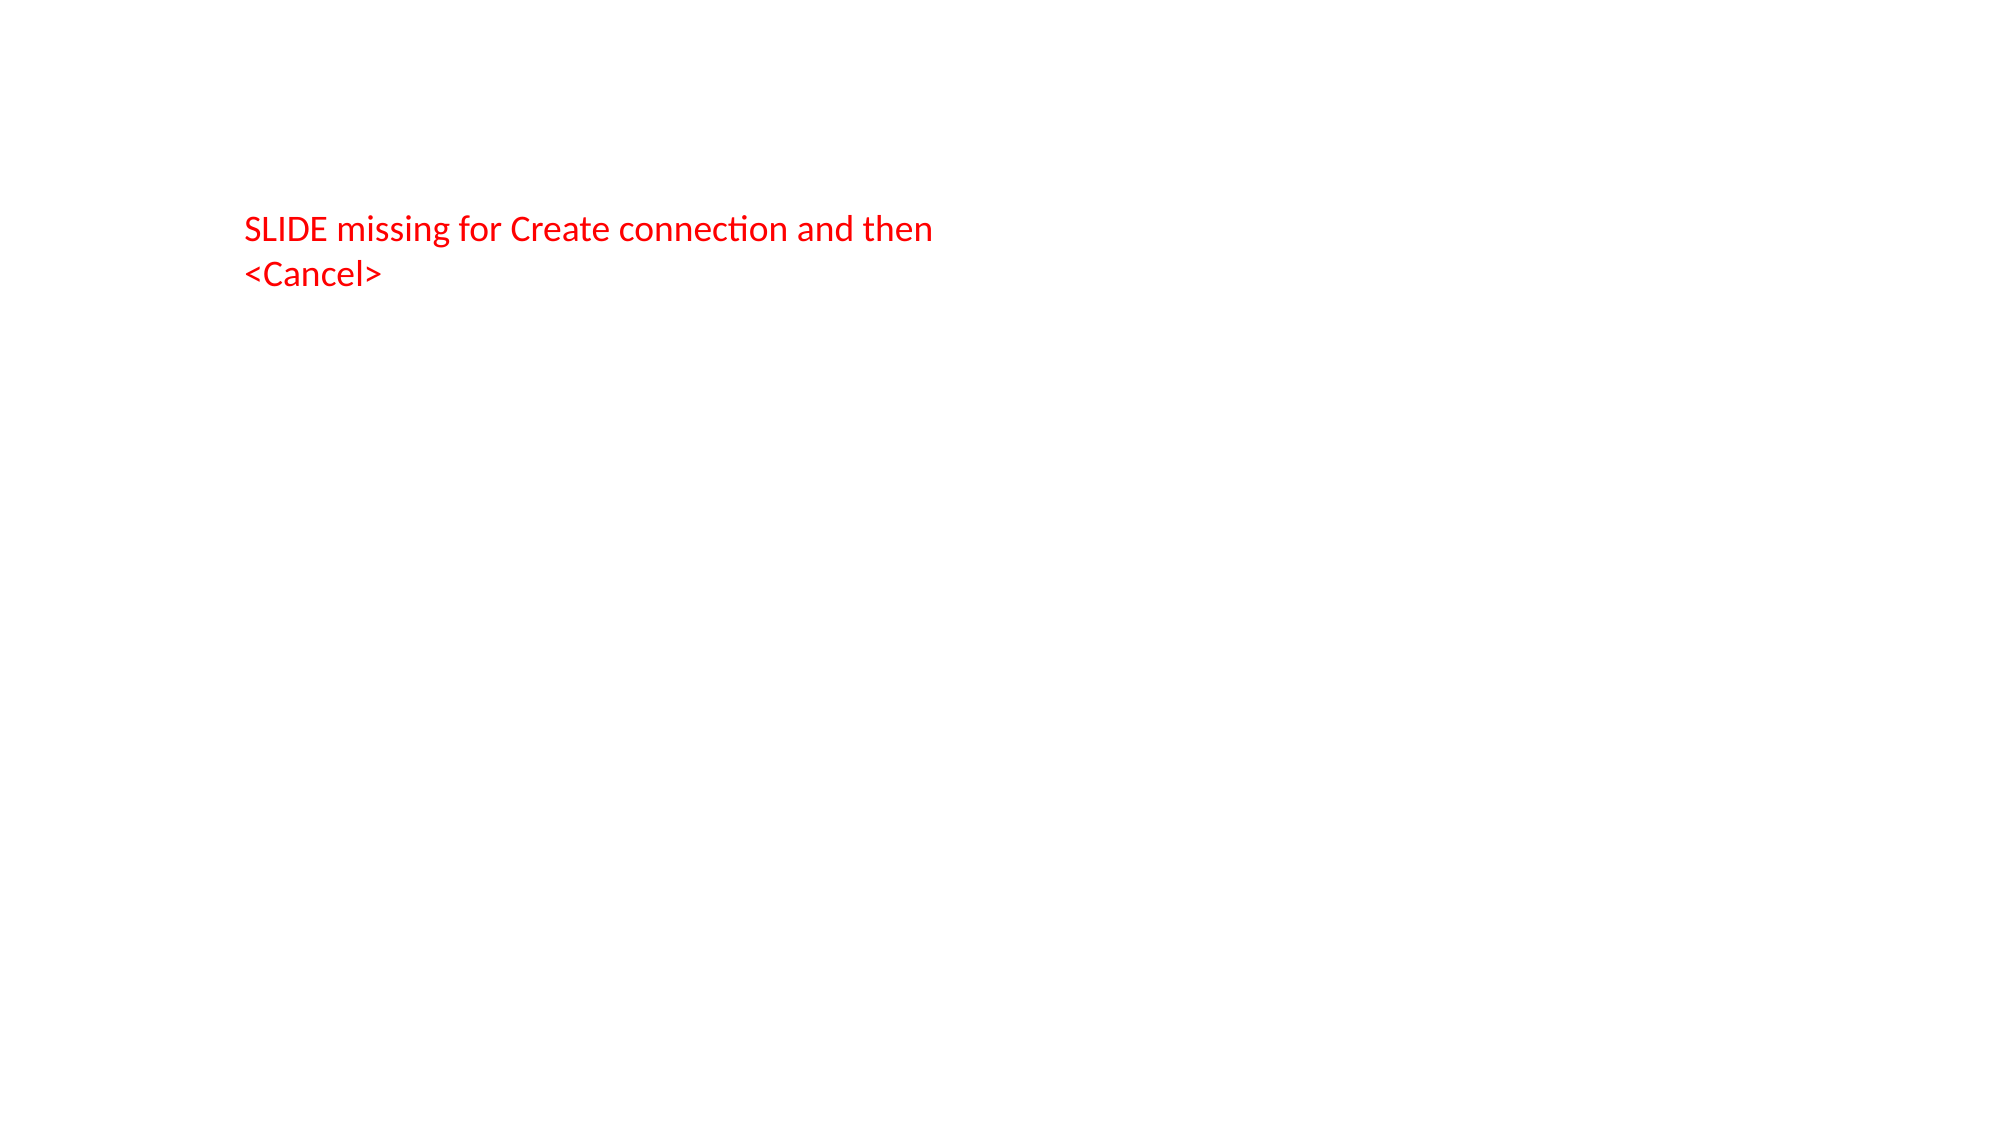

SLIDE missing for Create connection and then <Cancel>